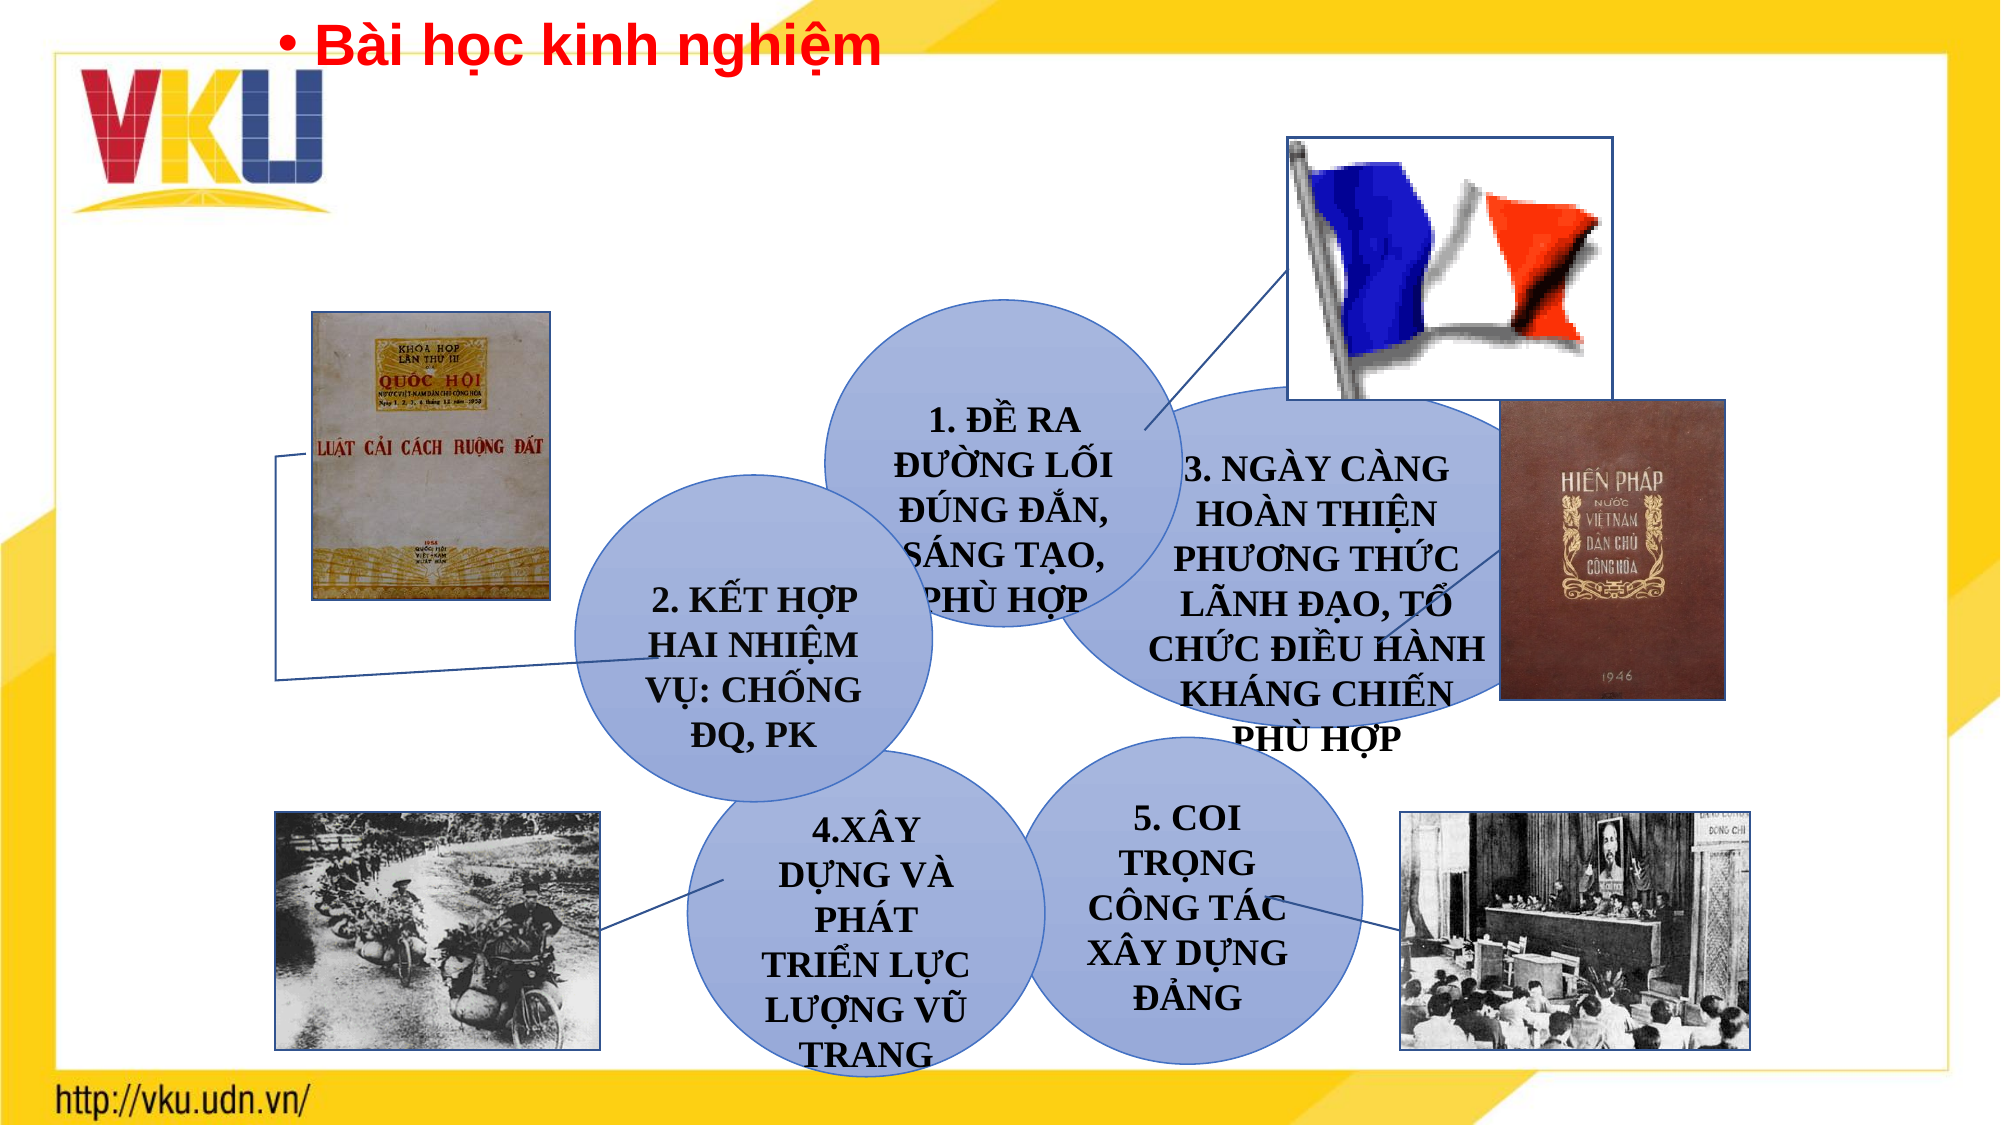

Bài học kinh nghiệm

1. ĐỀ RA ĐƯỜNG LỐI ĐÚNG ĐẮN, SÁNG TẠO, PHÙ HỢP
3. NGÀY CÀNG HOÀN THIỆN PHƯƠNG THỨC LÃNH ĐẠO, TỔ CHỨC ĐIỀU HÀNH KHÁNG CHIẾN PHÙ HỢP

2. KẾT HỢP HAI NHIỆM VỤ: CHỐNG ĐQ, PK
5. COI TRỌNG CÔNG TÁC XÂY DỰNG ĐẢNG
4.XÂY DỰNG VÀ PHÁT TRIỂN LỰC LƯỢNG VŨ TRANG